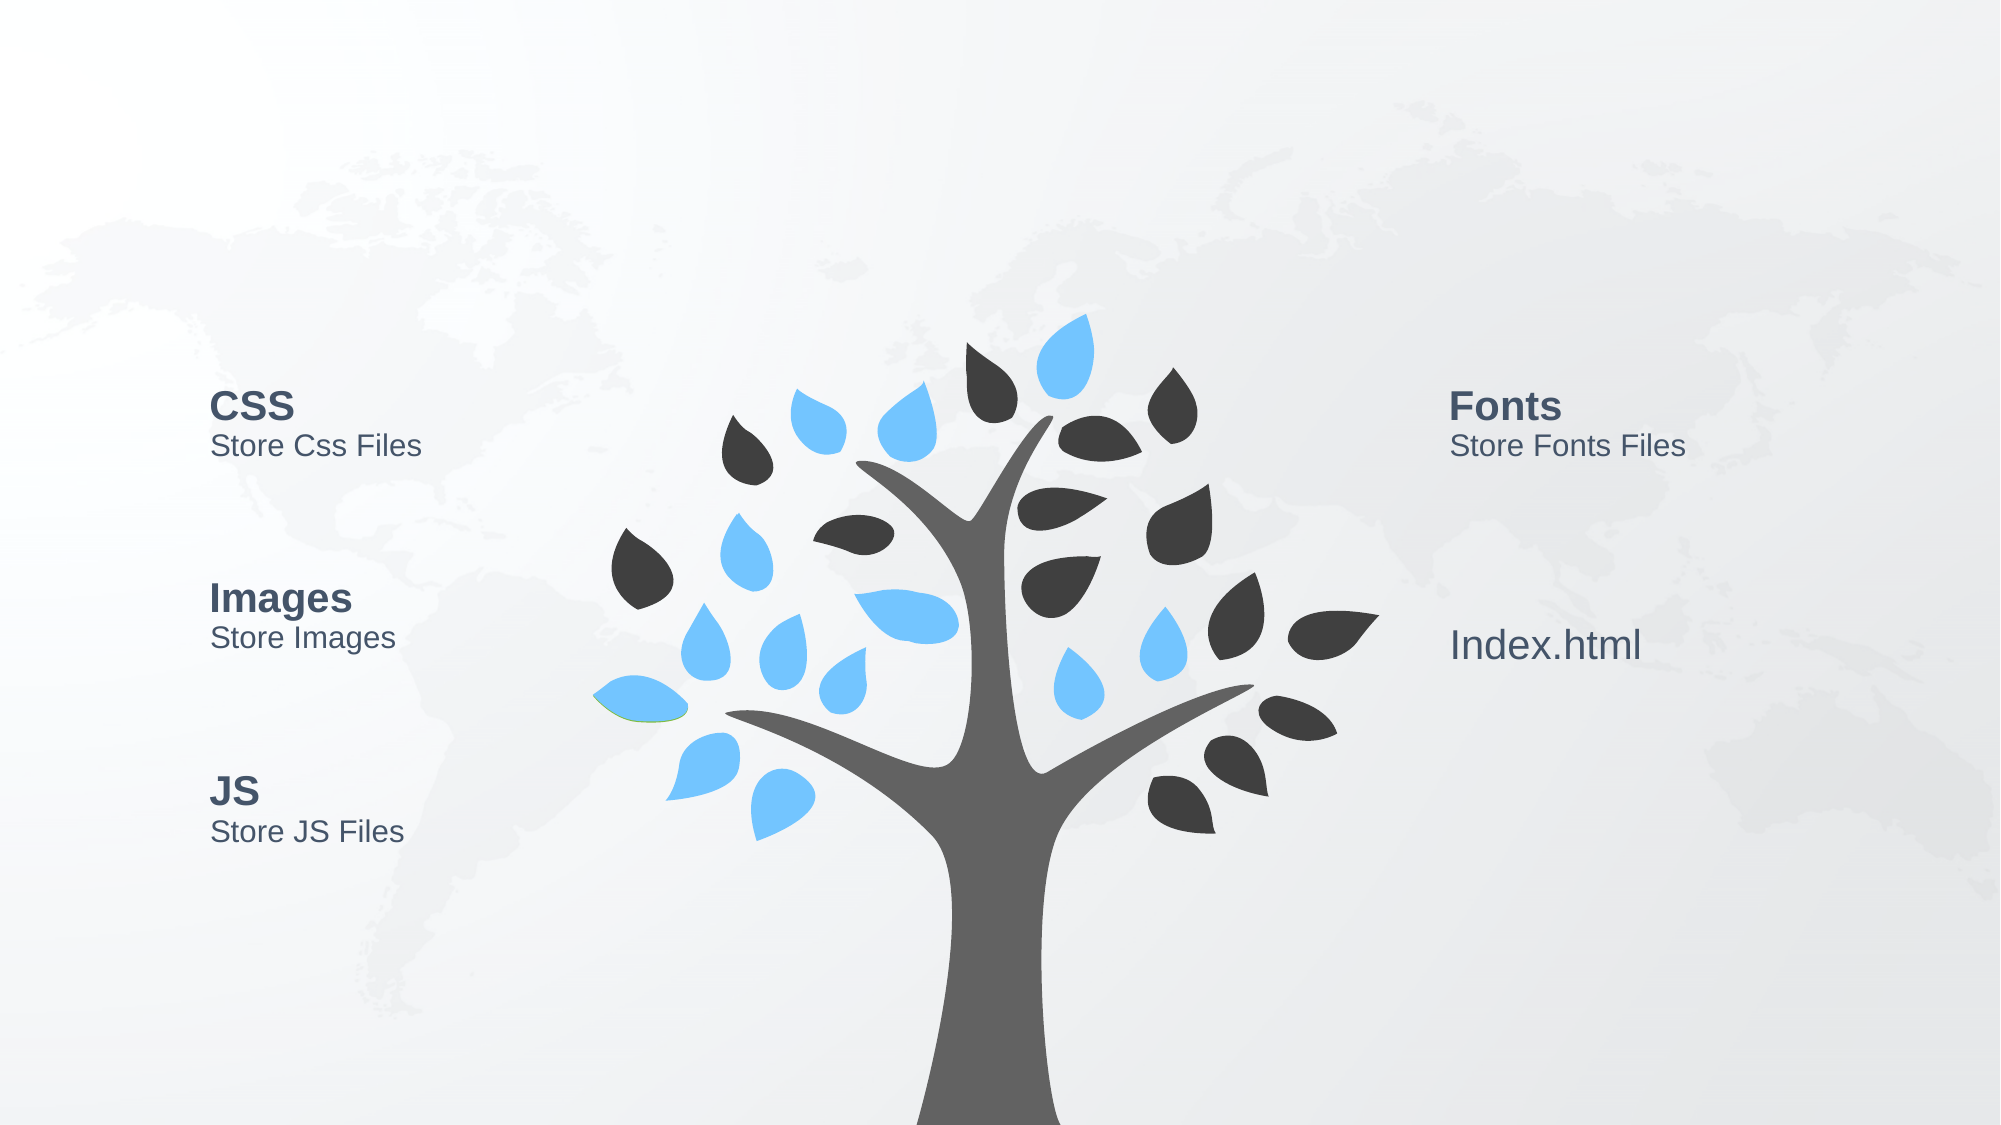

CSS
Store Css Files
Images
Store Images
JS
Store JS Files
Fonts
Store Fonts Files
Index.html